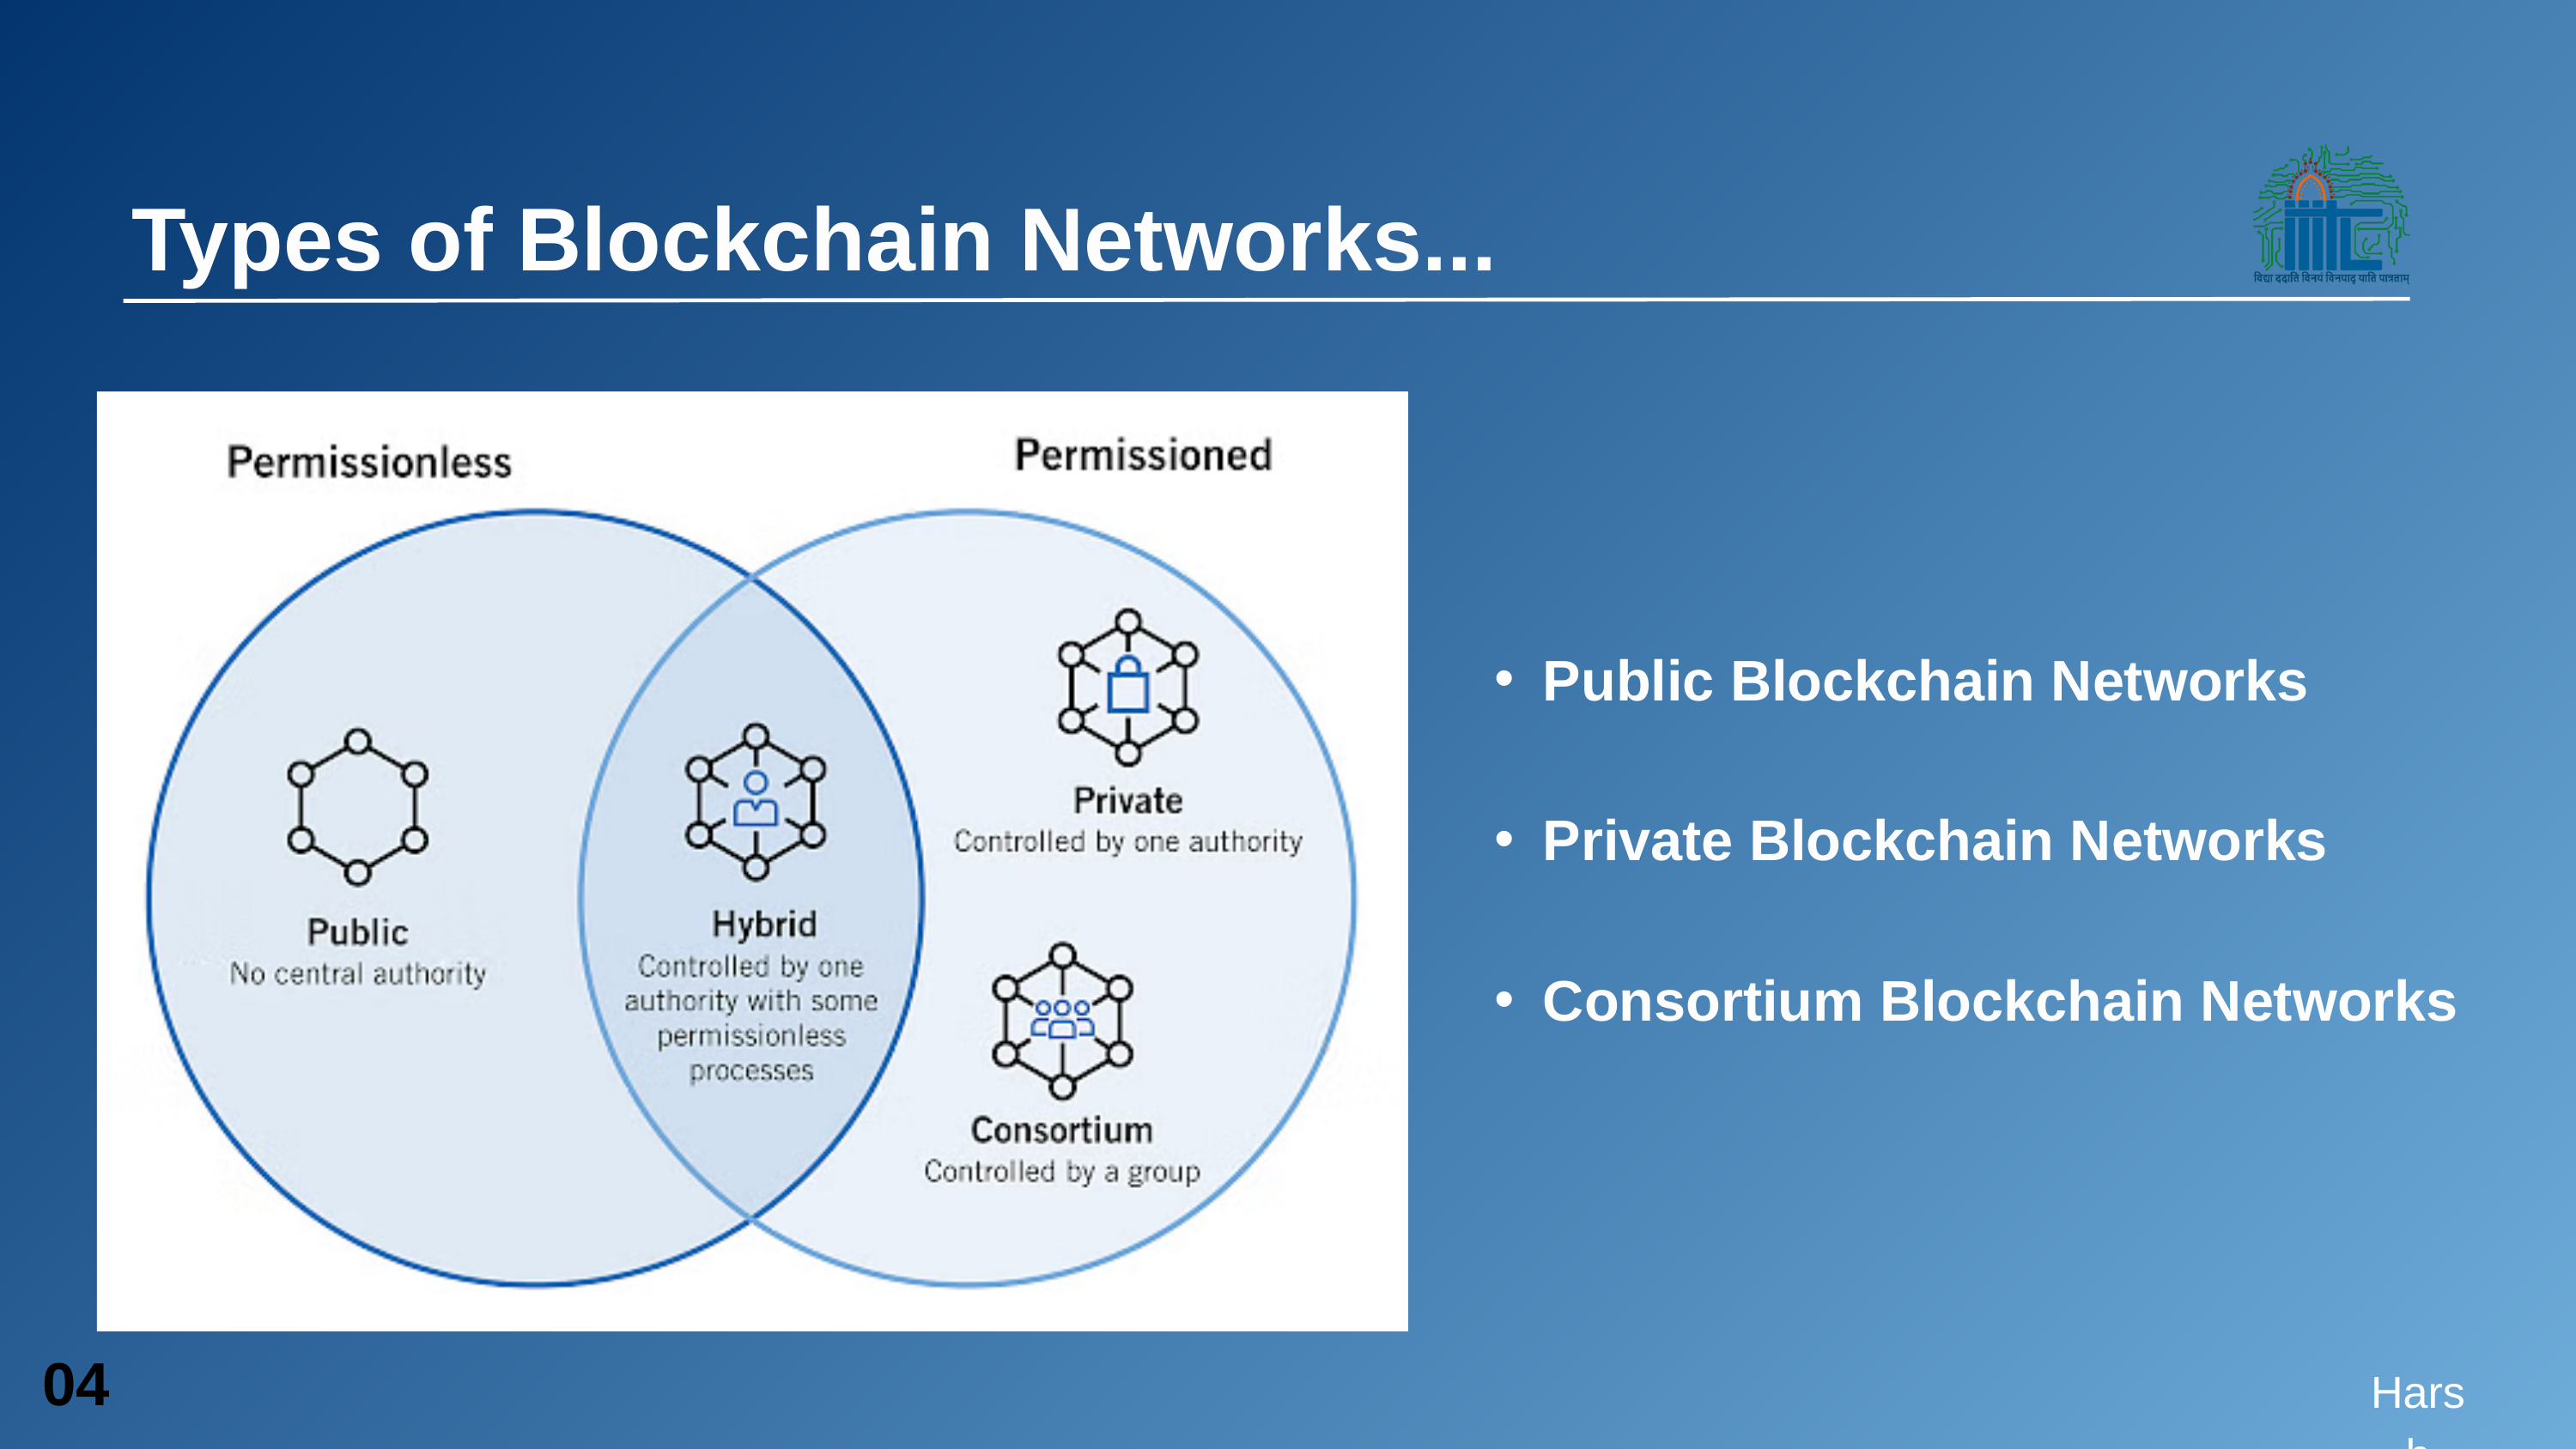

Types of Blockchain Networks...

Public Blockchain Networks

Private Blockchain Networks

Consortium Blockchain Networks
04
Harsh